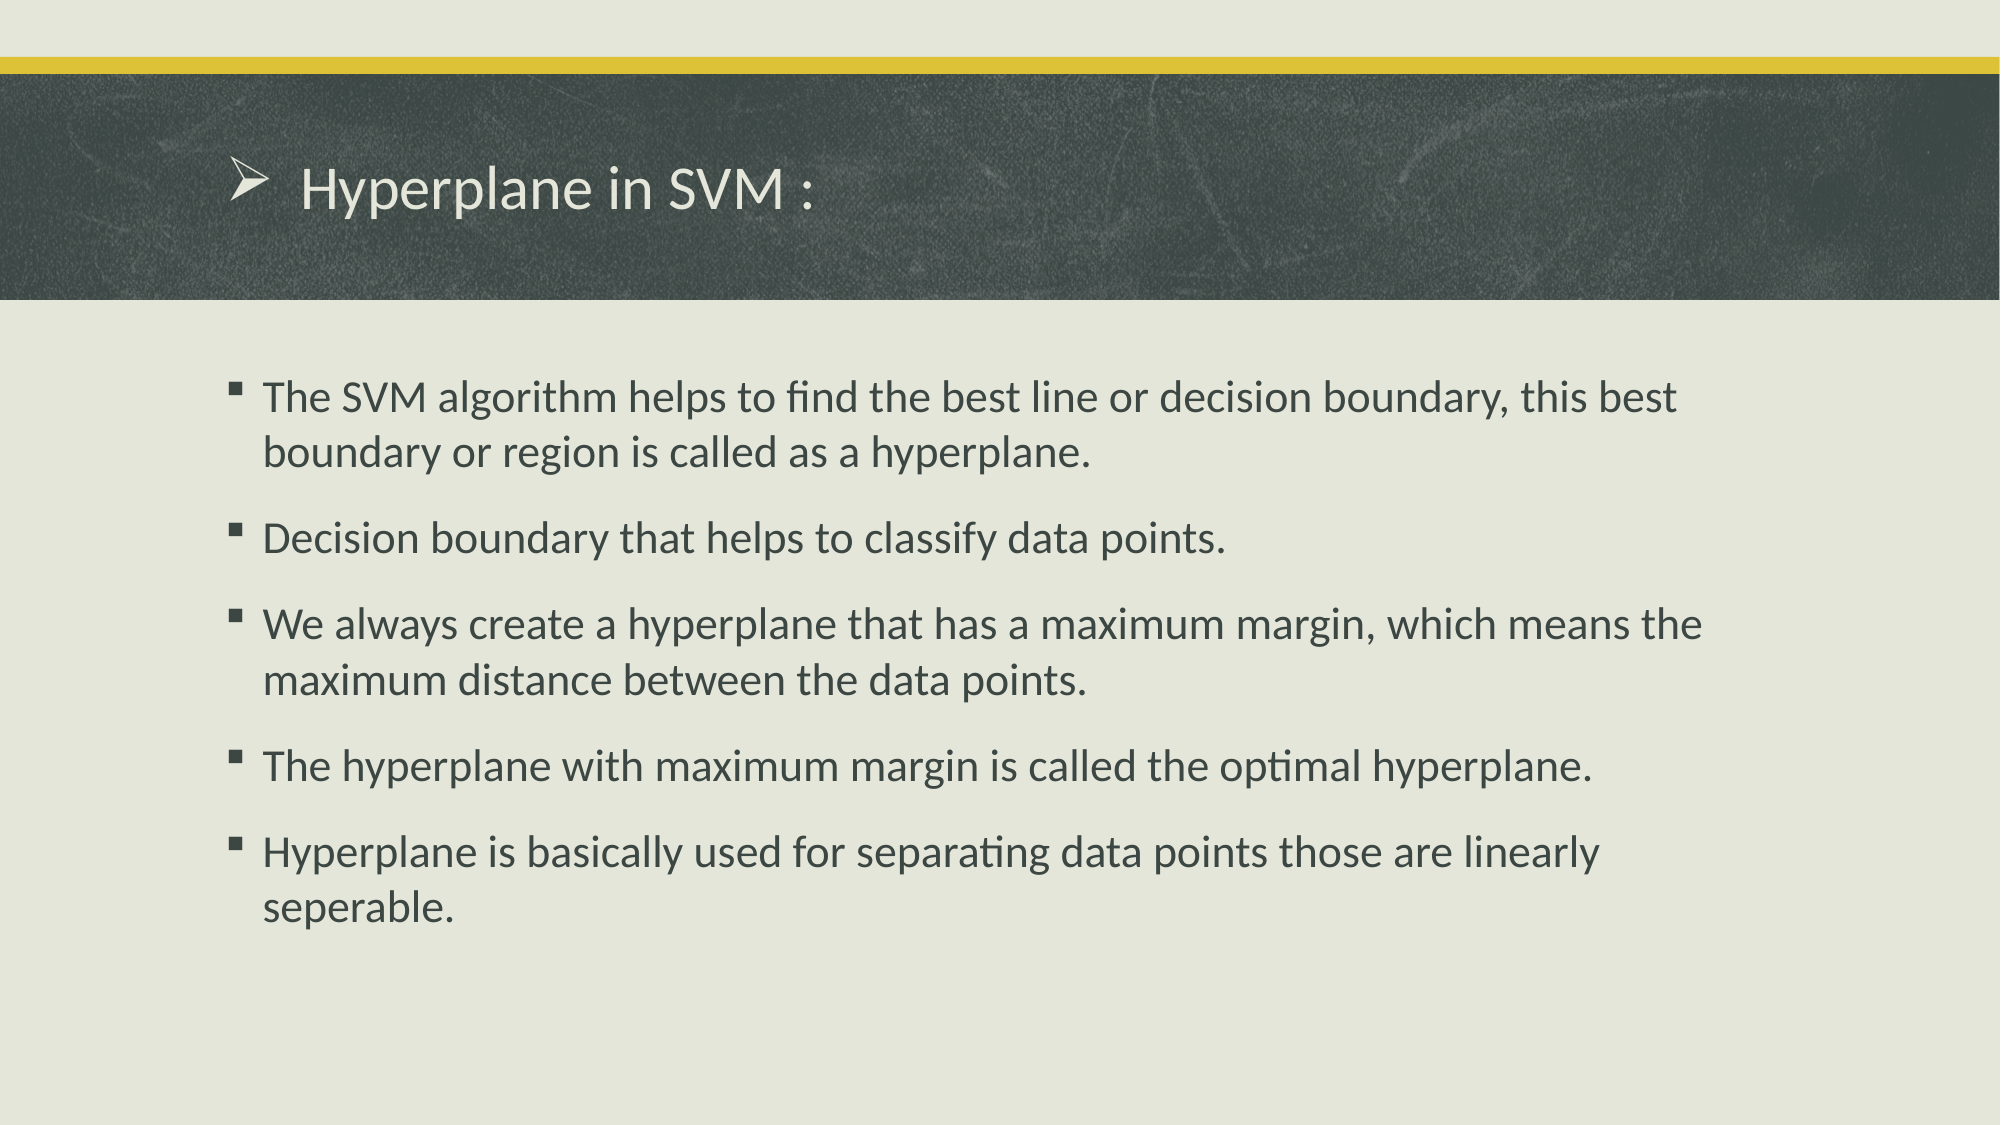

# Hyperplane in SVM :
The SVM algorithm helps to find the best line or decision boundary, this best boundary or region is called as a hyperplane.
Decision boundary that helps to classify data points.
We always create a hyperplane that has a maximum margin, which means the maximum distance between the data points.
The hyperplane with maximum margin is called the optimal hyperplane.
Hyperplane is basically used for separating data points those are linearly seperable.